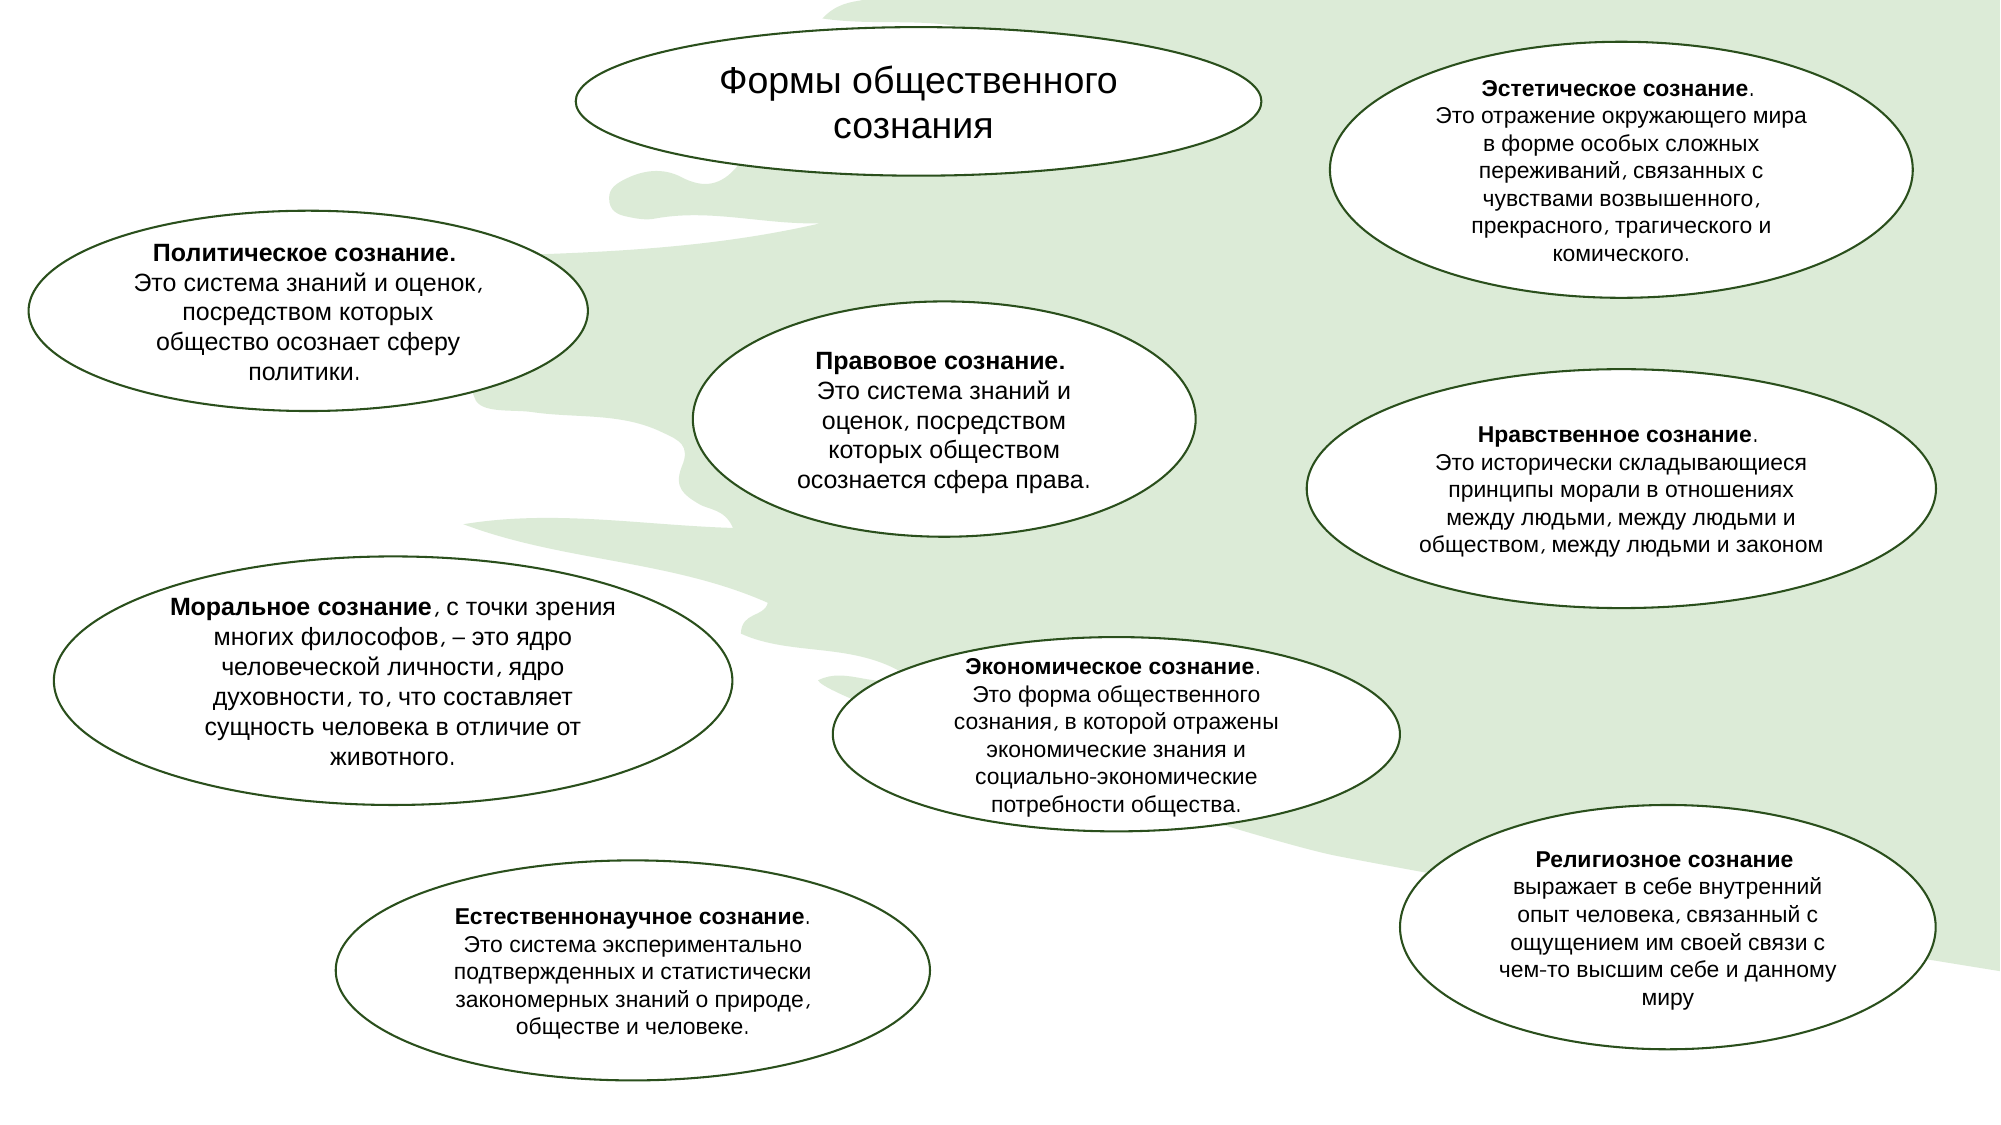

Формы общественного сознания
Эстетическое сознание.
Это отражение окружающего мира в форме особых сложных переживаний, связанных с чувствами возвышенного, прекрасного, трагического и комического.
Политическое сознание.
Это система знаний и оценок, посредством которых общество осознает сферу политики.
Правовое сознание.
Это система знаний и оценок, посредством которых обществом осознается сфера права.
Нравственное сознание.
Это исторически складывающиеся принципы морали в отношениях между людьми, между людьми и обществом, между людьми и законом
Моральное сознание, с точки зрения многих философов, – это ядро человеческой личности, ядро духовности, то, что составляет сущность человека в отличие от животного.
Экономическое сознание.
Это форма общественного сознания, в которой отражены экономические знания и социально-экономические потребности общества.
Религиозное сознание
выражает в себе внутренний опыт человека, связанный с ощущением им своей связи с чем-то высшим себе и данному миру
Естественнонаучное сознание. Это система экспериментально подтвержденных и статистически закономерных знаний о природе, обществе и человеке.